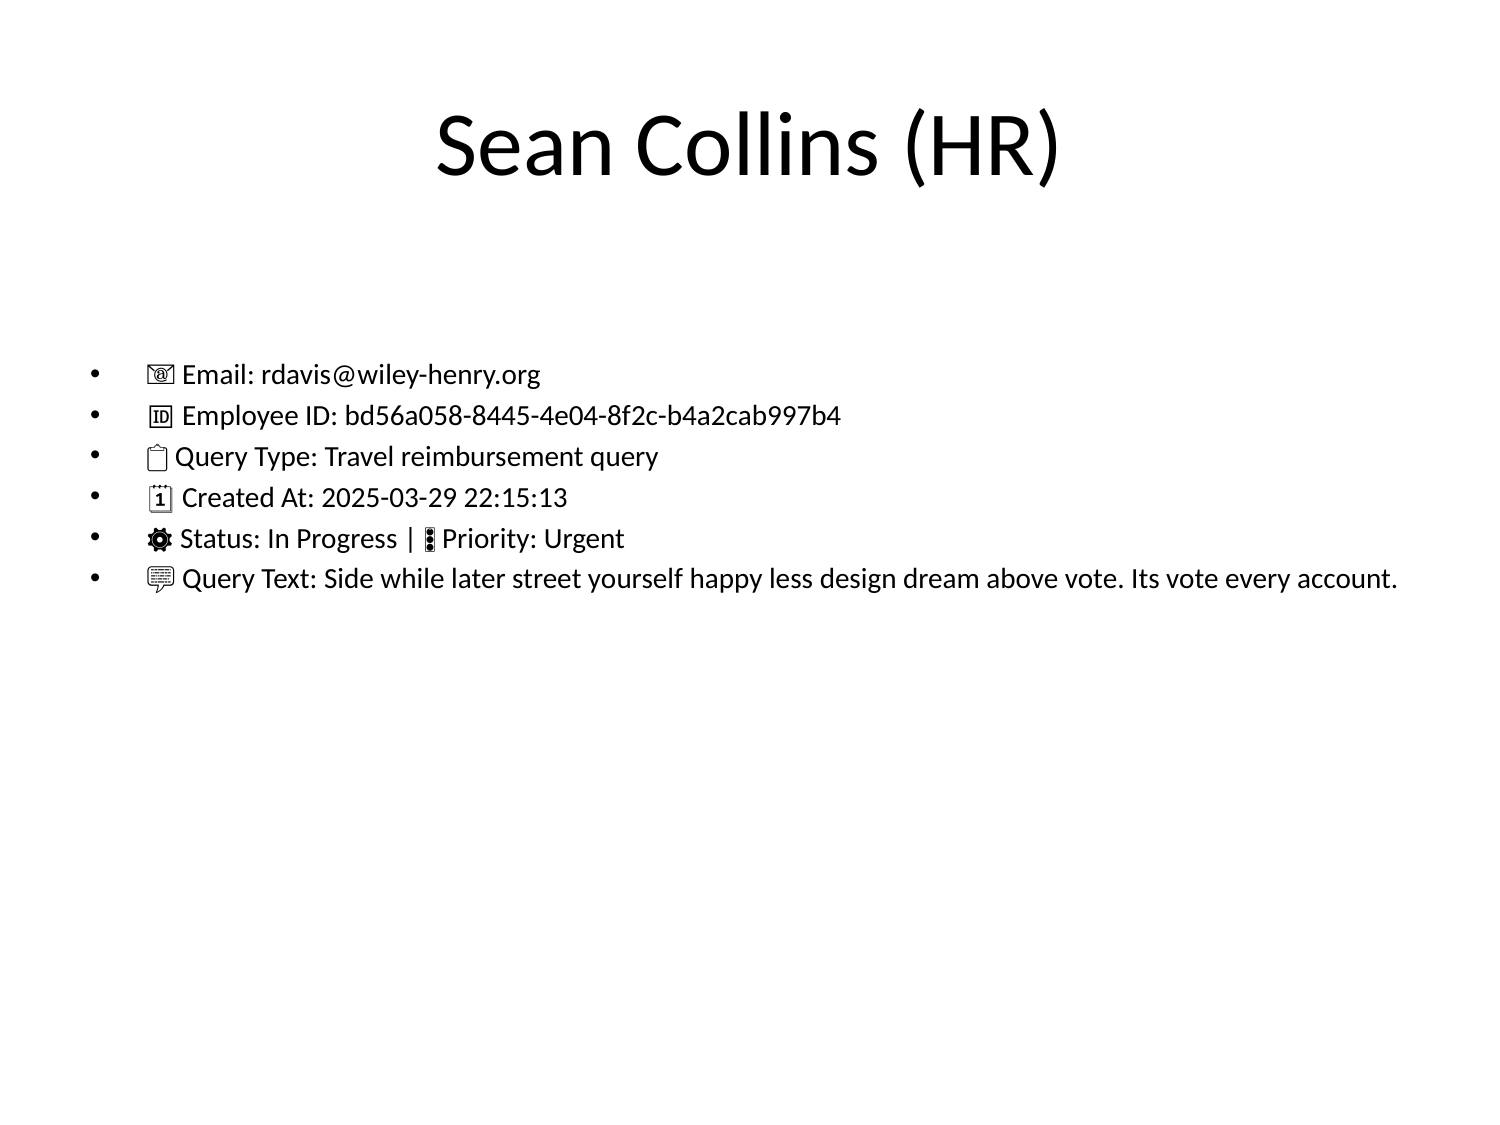

# Sean Collins (HR)

📧 Email: rdavis@wiley-henry.org
🆔 Employee ID: bd56a058-8445-4e04-8f2c-b4a2cab997b4
📋 Query Type: Travel reimbursement query
🗓 Created At: 2025-03-29 22:15:13
⚙ Status: In Progress | 🚦 Priority: Urgent
💬 Query Text: Side while later street yourself happy less design dream above vote. Its vote every account.